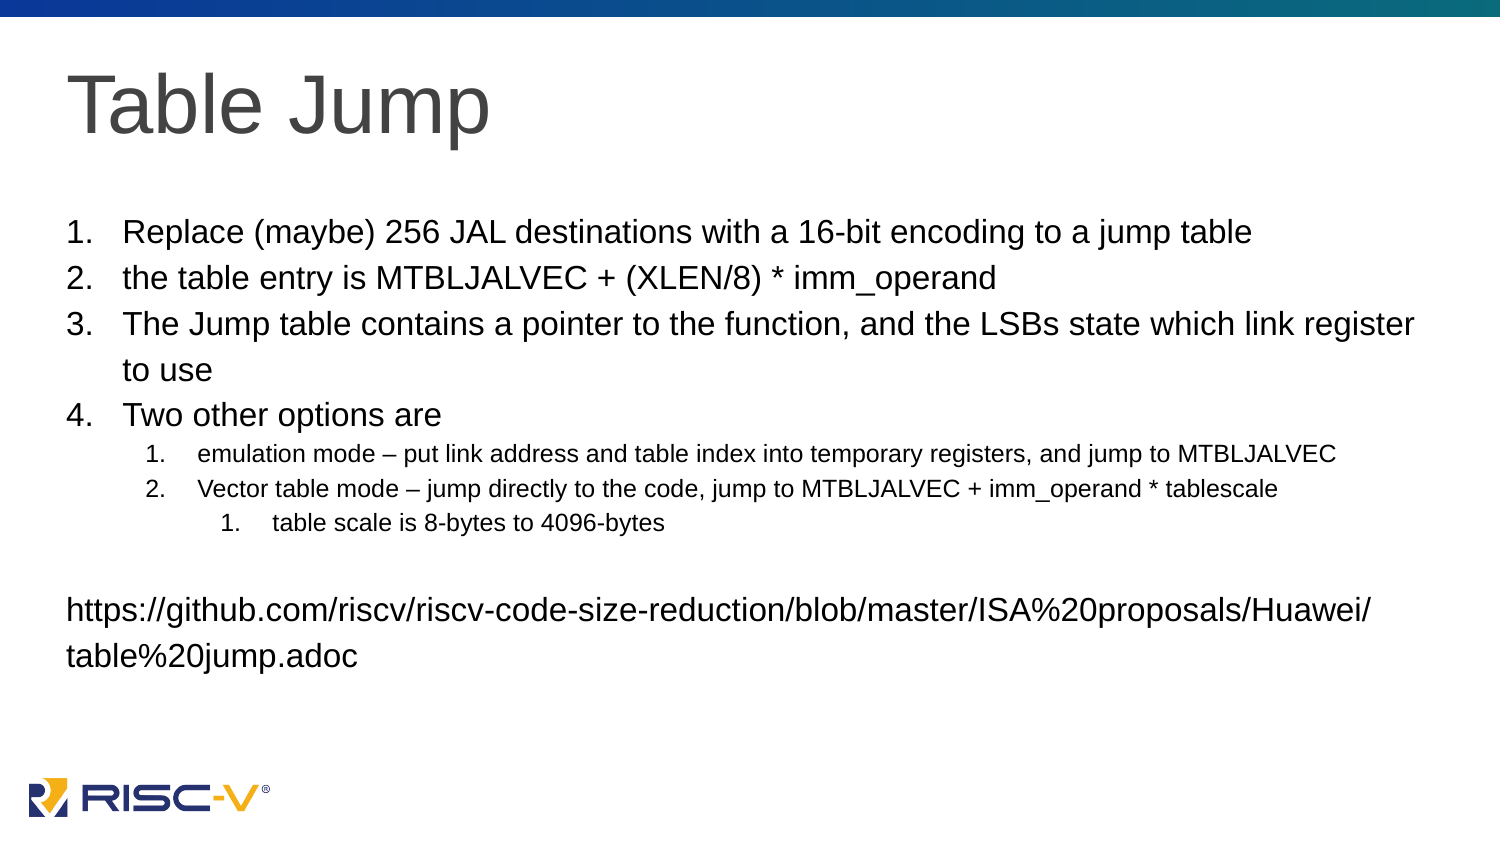

# Table Jump

Replace (maybe) 256 JAL destinations with a 16-bit encoding to a jump table
the table entry is MTBLJALVEC + (XLEN/8) * imm_operand
The Jump table contains a pointer to the function, and the LSBs state which link register to use
Two other options are
emulation mode – put link address and table index into temporary registers, and jump to MTBLJALVEC
Vector table mode – jump directly to the code, jump to MTBLJALVEC + imm_operand * tablescale
table scale is 8-bytes to 4096-bytes

https://github.com/riscv/riscv-code-size-reduction/blob/master/ISA%20proposals/Huawei/table%20jump.adoc